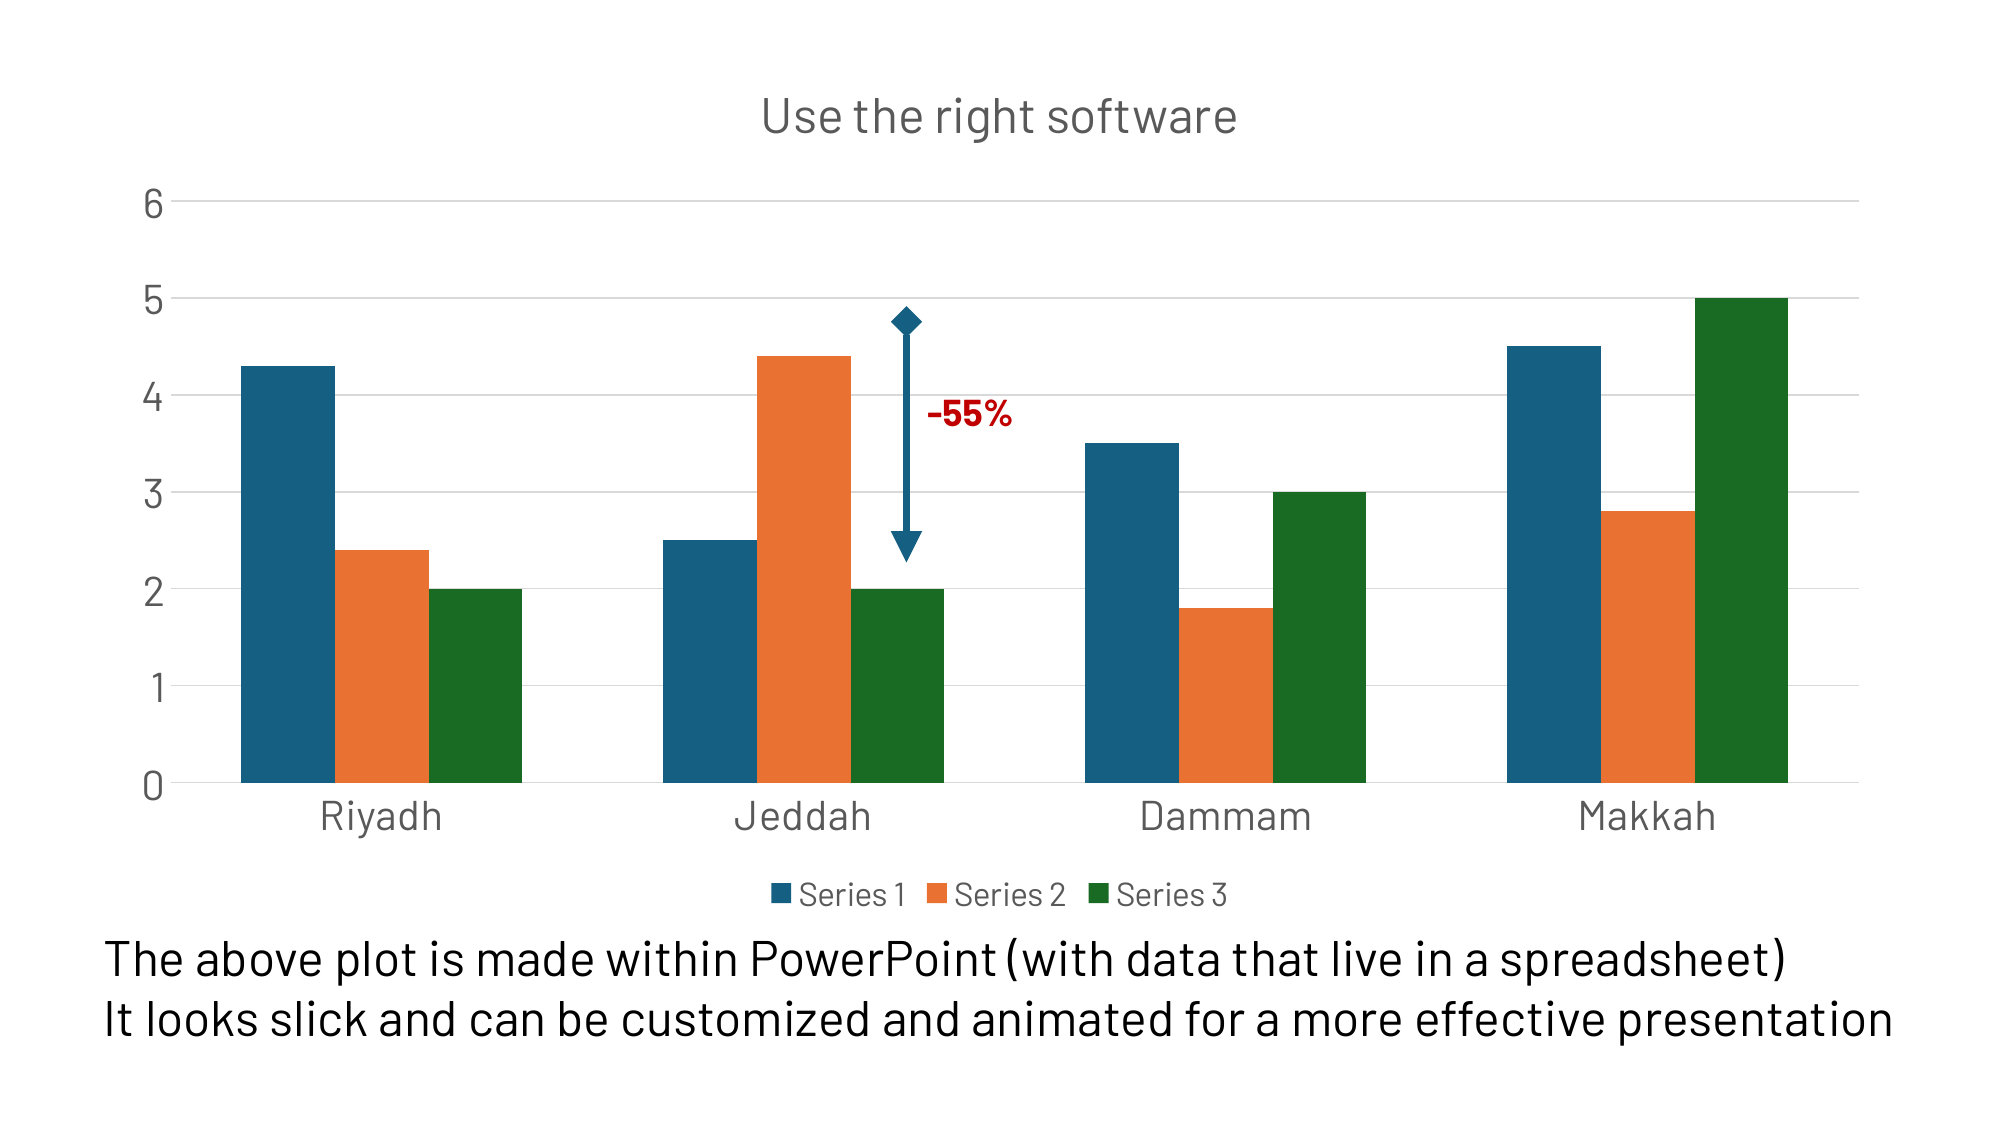

### Chart: Use the right software

| Category | Series 1 | Series 2 | Series 3 |
|---|---|---|---|
| Riyadh | 4.3 | 2.4 | 2.0 |
| Jeddah | 2.5 | 4.4 | 2.0 |
| Dammam | 3.5 | 1.8 | 3.0 |
| Makkah | 4.5 | 2.8 | 5.0 |
-55%
The above plot is made within PowerPoint (with data that live in a spreadsheet)
It looks slick and can be customized and animated for a more effective presentation